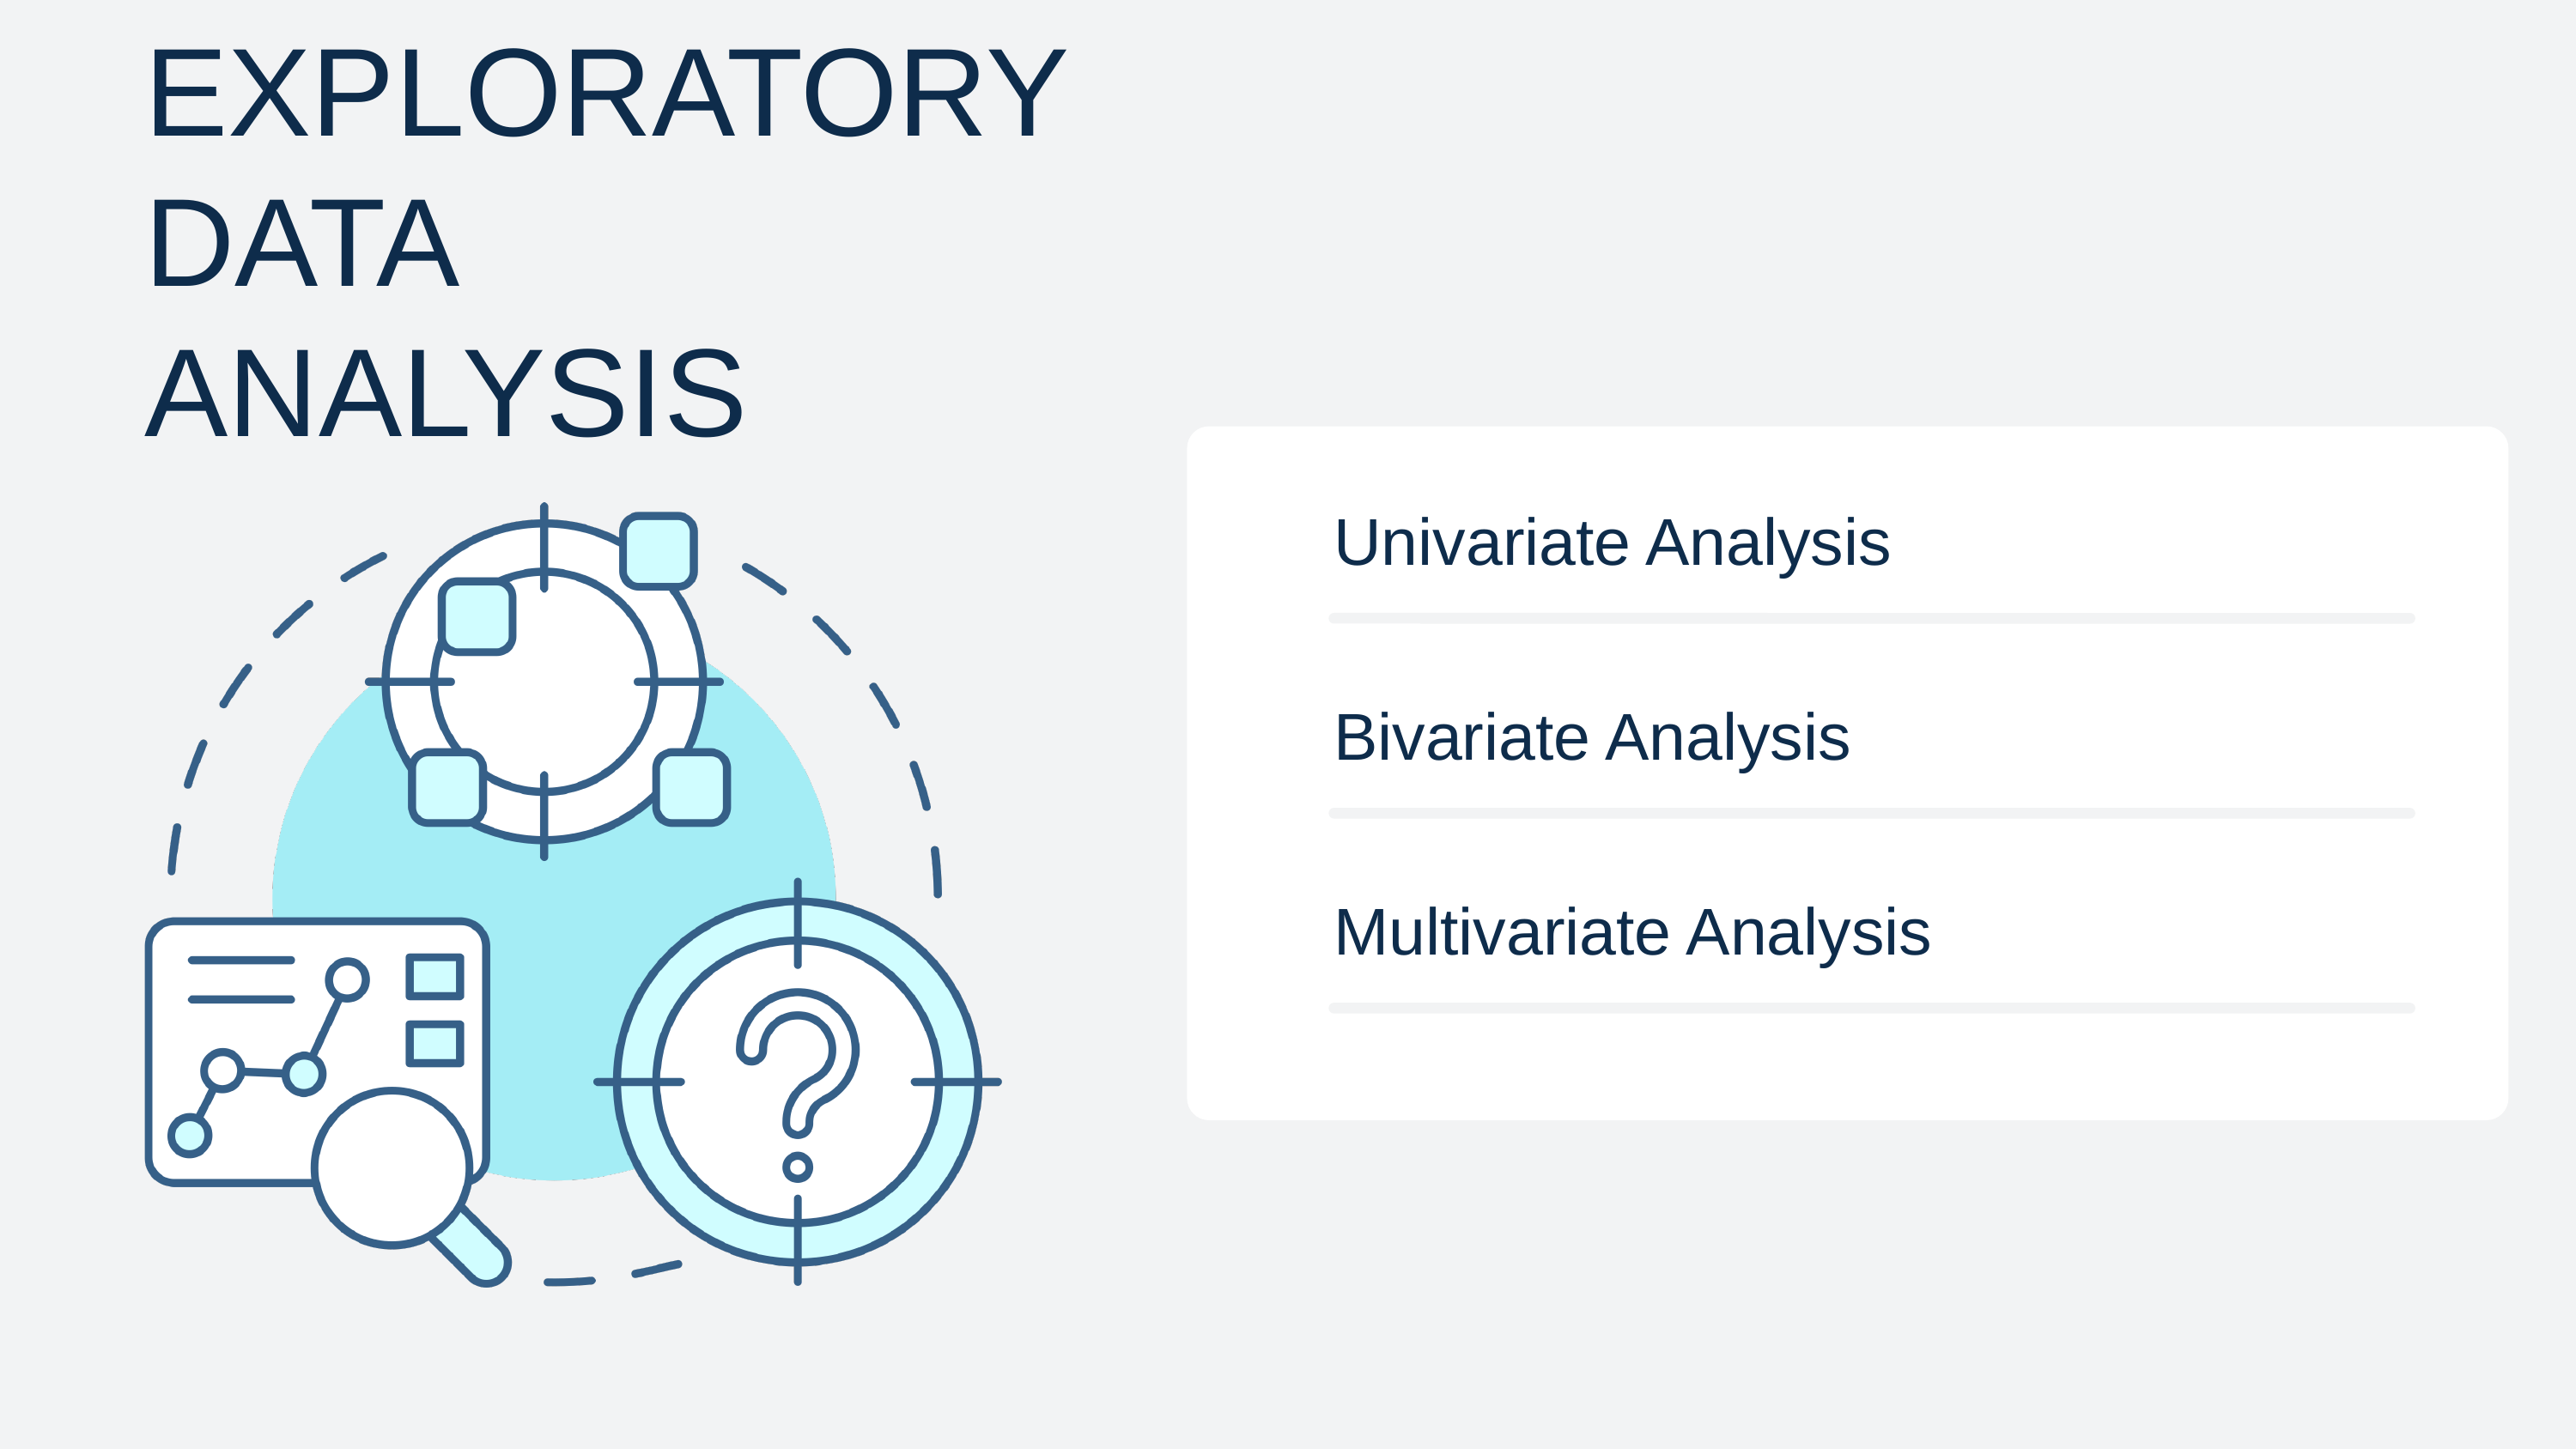

EXPLORATORY
DATA
ANALYSIS

Univariate Analysis

Bivariate Analysis

Multivariate Analysis